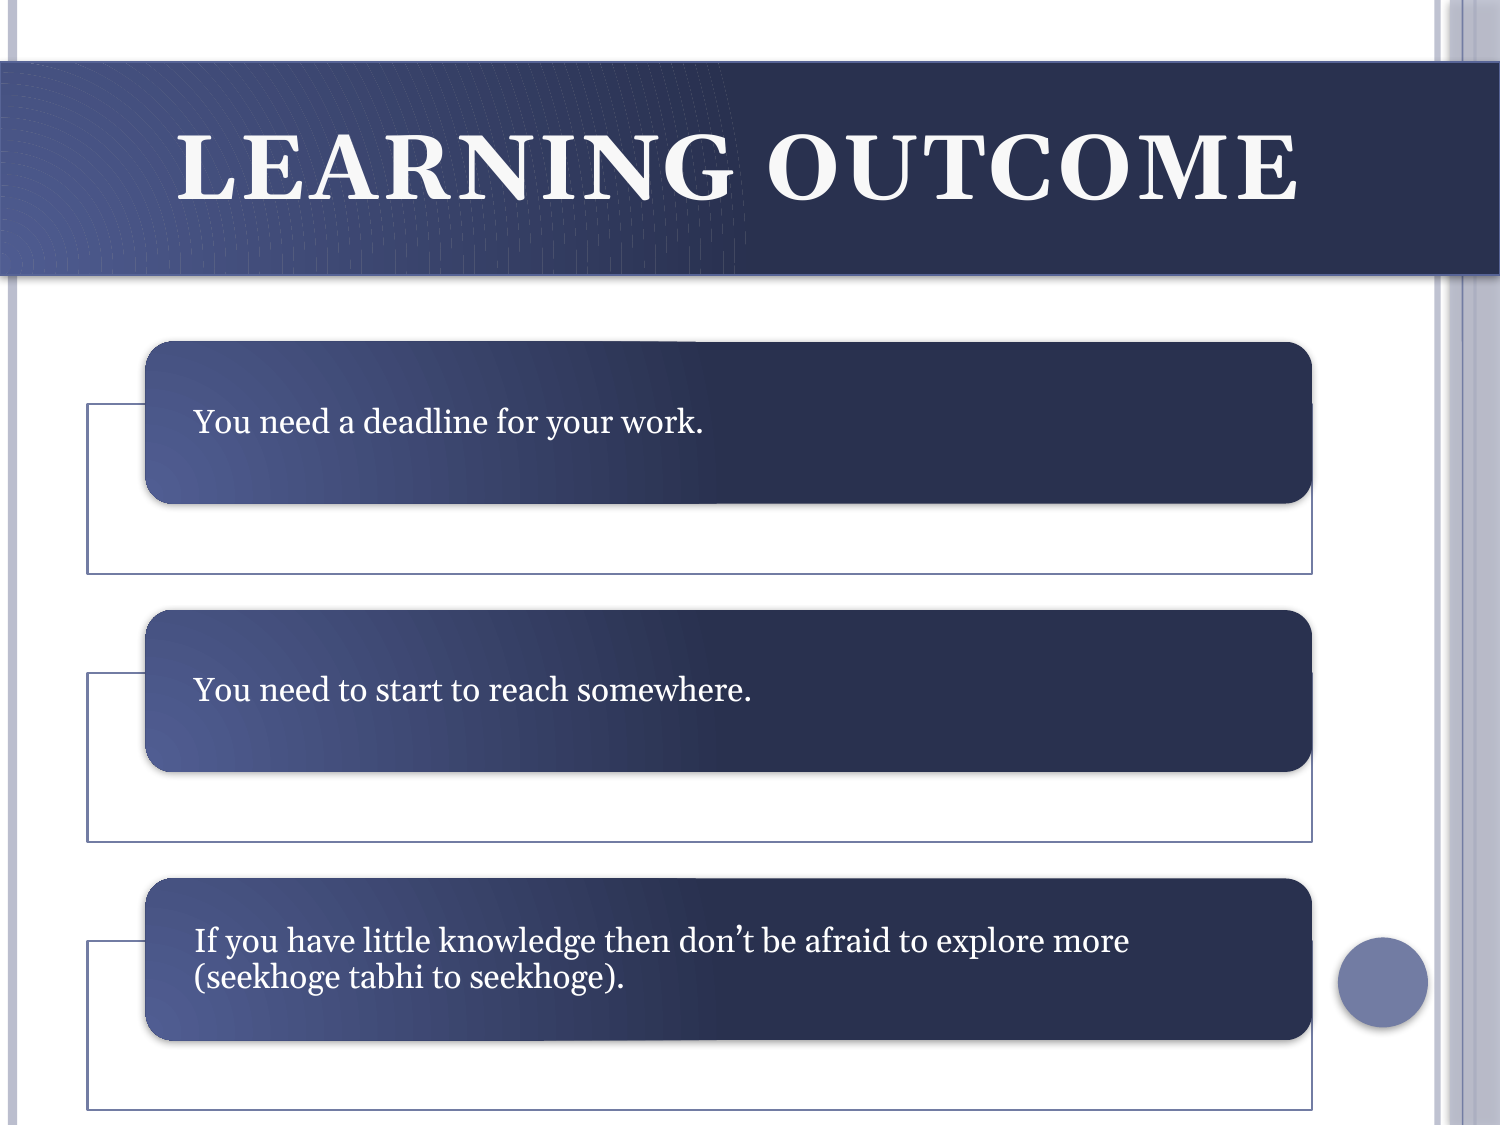

# LEARNING OUTCOME
You need a deadline for your work.
You need to start to reach somewhere.
If you have little knowledge then don’t be afraid to explore more (seekhoge tabhi to seekhoge).